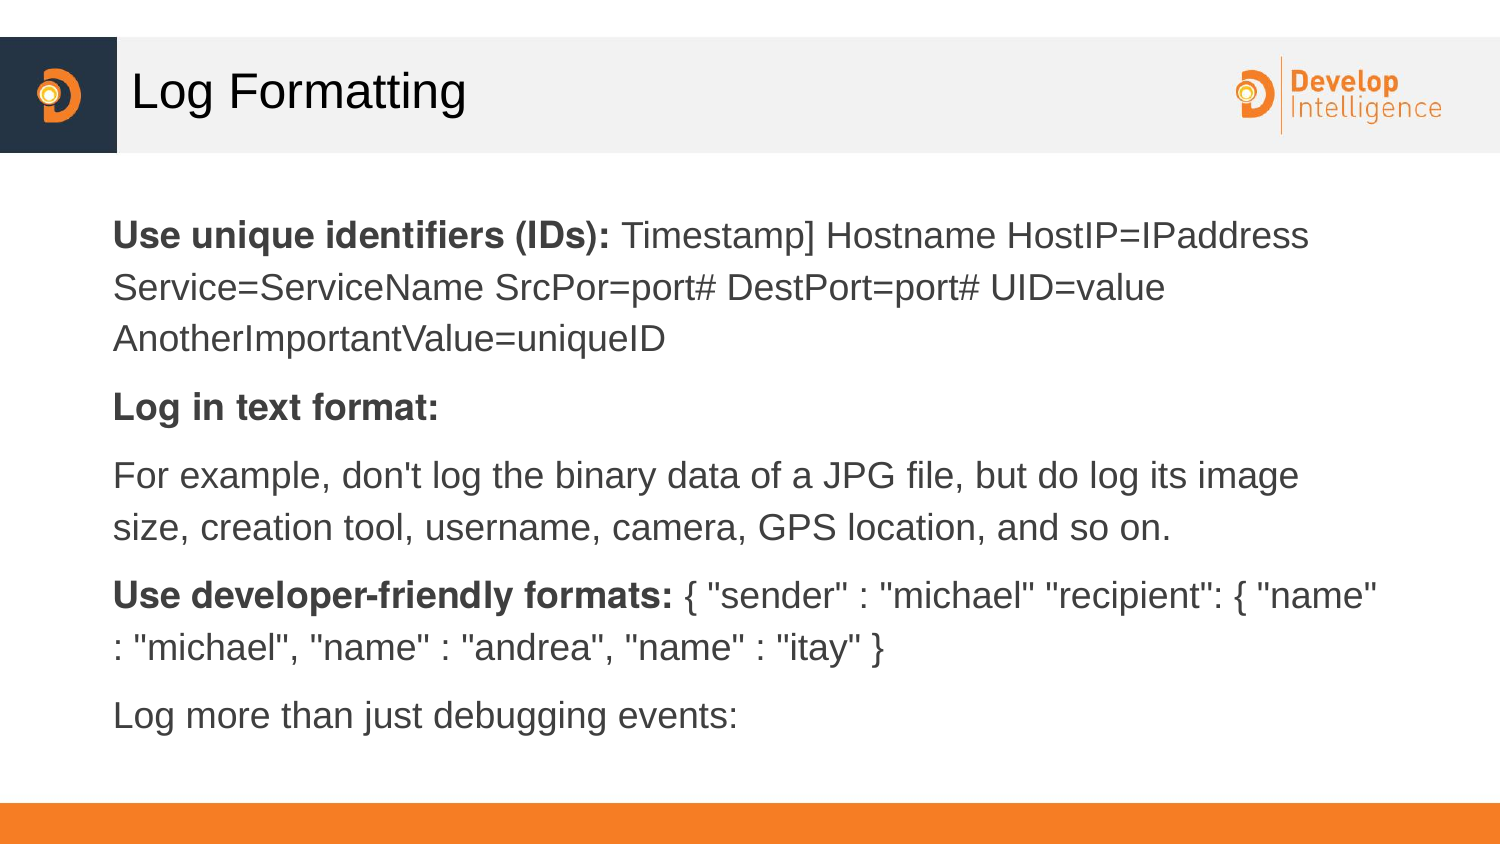

# Log Formatting
Use unique identifiers (IDs): Timestamp] Hostname HostIP=IPaddress Service=ServiceName SrcPor=port# DestPort=port# UID=value AnotherImportantValue=uniqueID
Log in text format:
For example, don't log the binary data of a JPG file, but do log its image size, creation tool, username, camera, GPS location, and so on.
Use developer-friendly formats: { "sender" : "michael" "recipient": { "name" : "michael", "name" : "andrea", "name" : "itay" }
Log more than just debugging events: